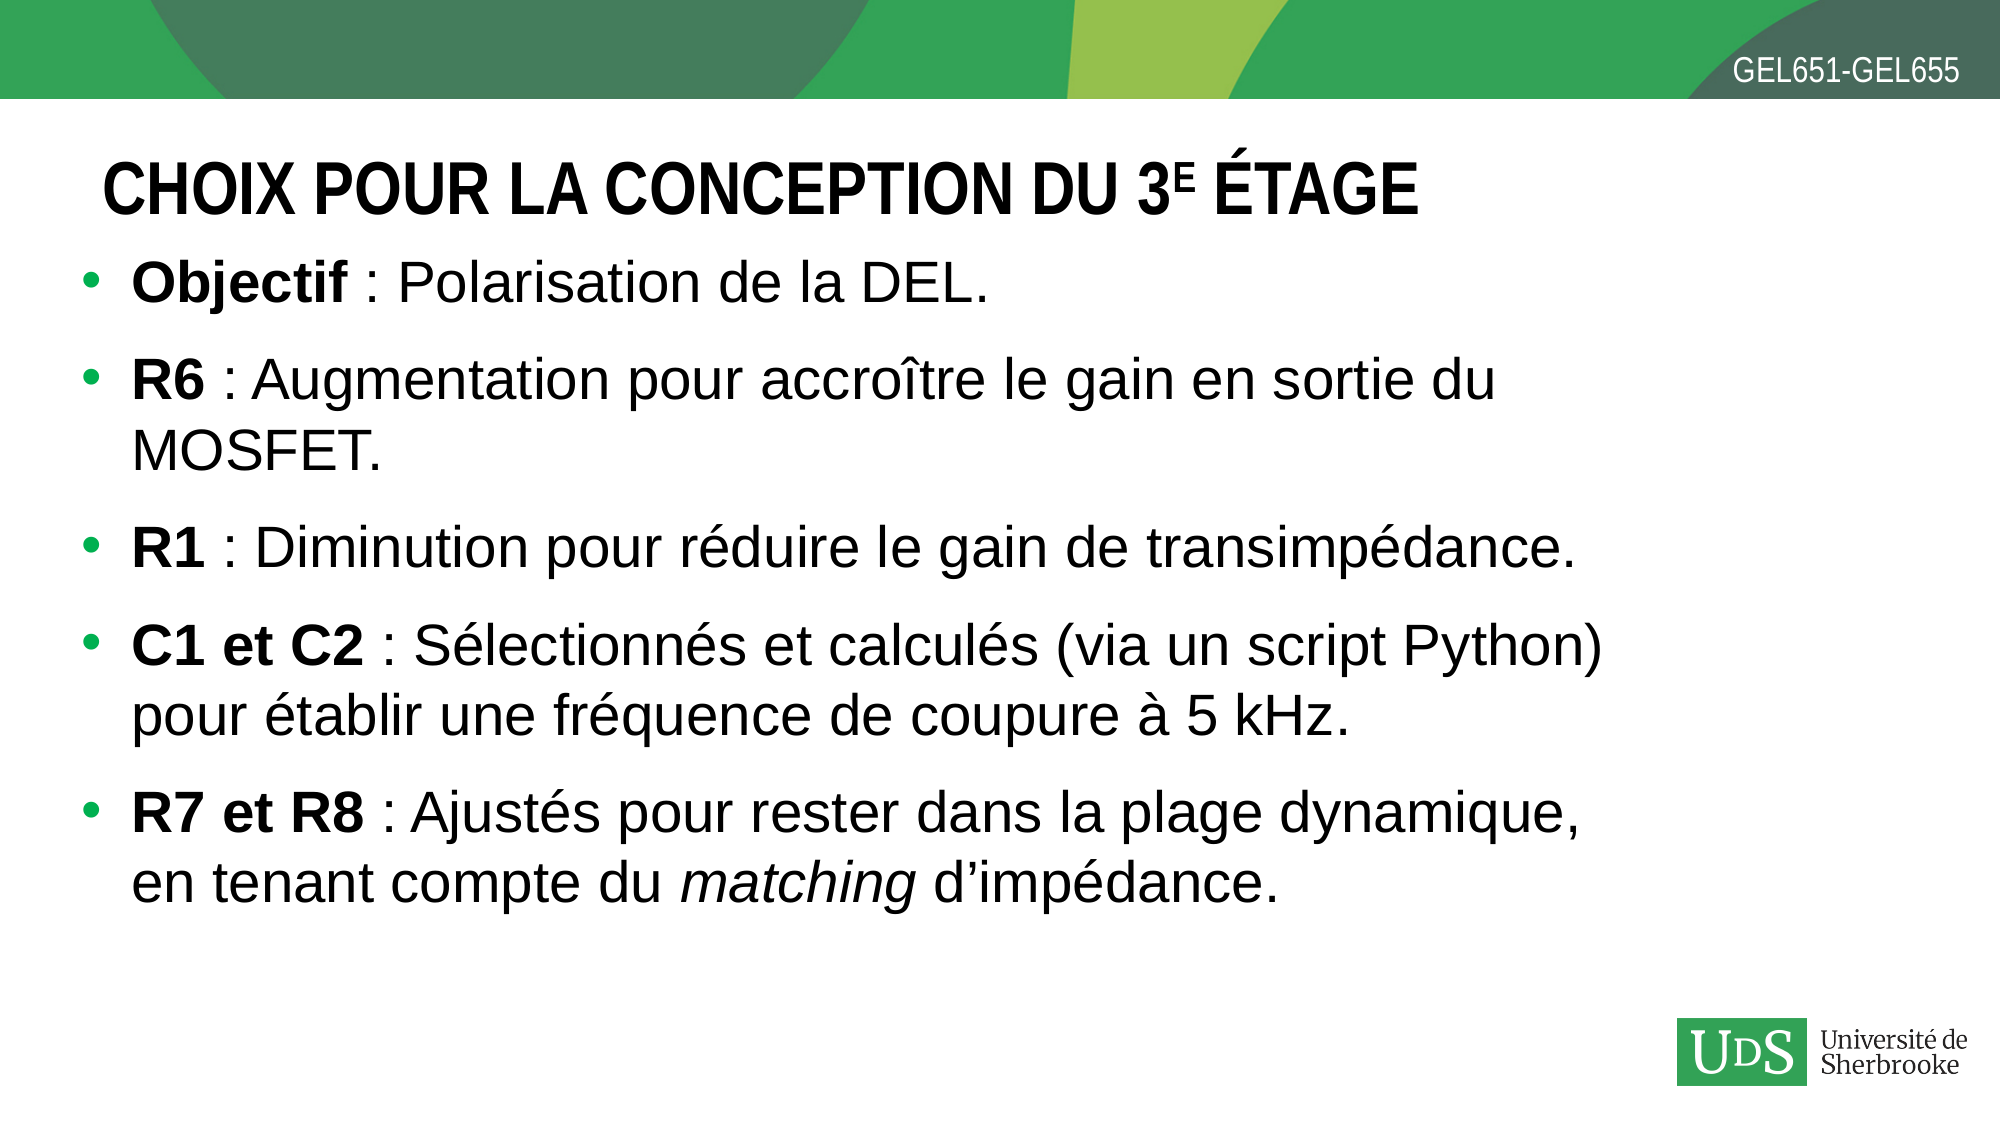

19
# Choix pour la conception du 3e étage
Objectif : Polarisation de la DEL.
R6 : Augmentation pour accroître le gain en sortie du MOSFET.
R1 : Diminution pour réduire le gain de transimpédance.
C1 et C2 : Sélectionnés et calculés (via un script Python) pour établir une fréquence de coupure à 5 kHz.
R7 et R8 : Ajustés pour rester dans la plage dynamique, en tenant compte du matching d’impédance.